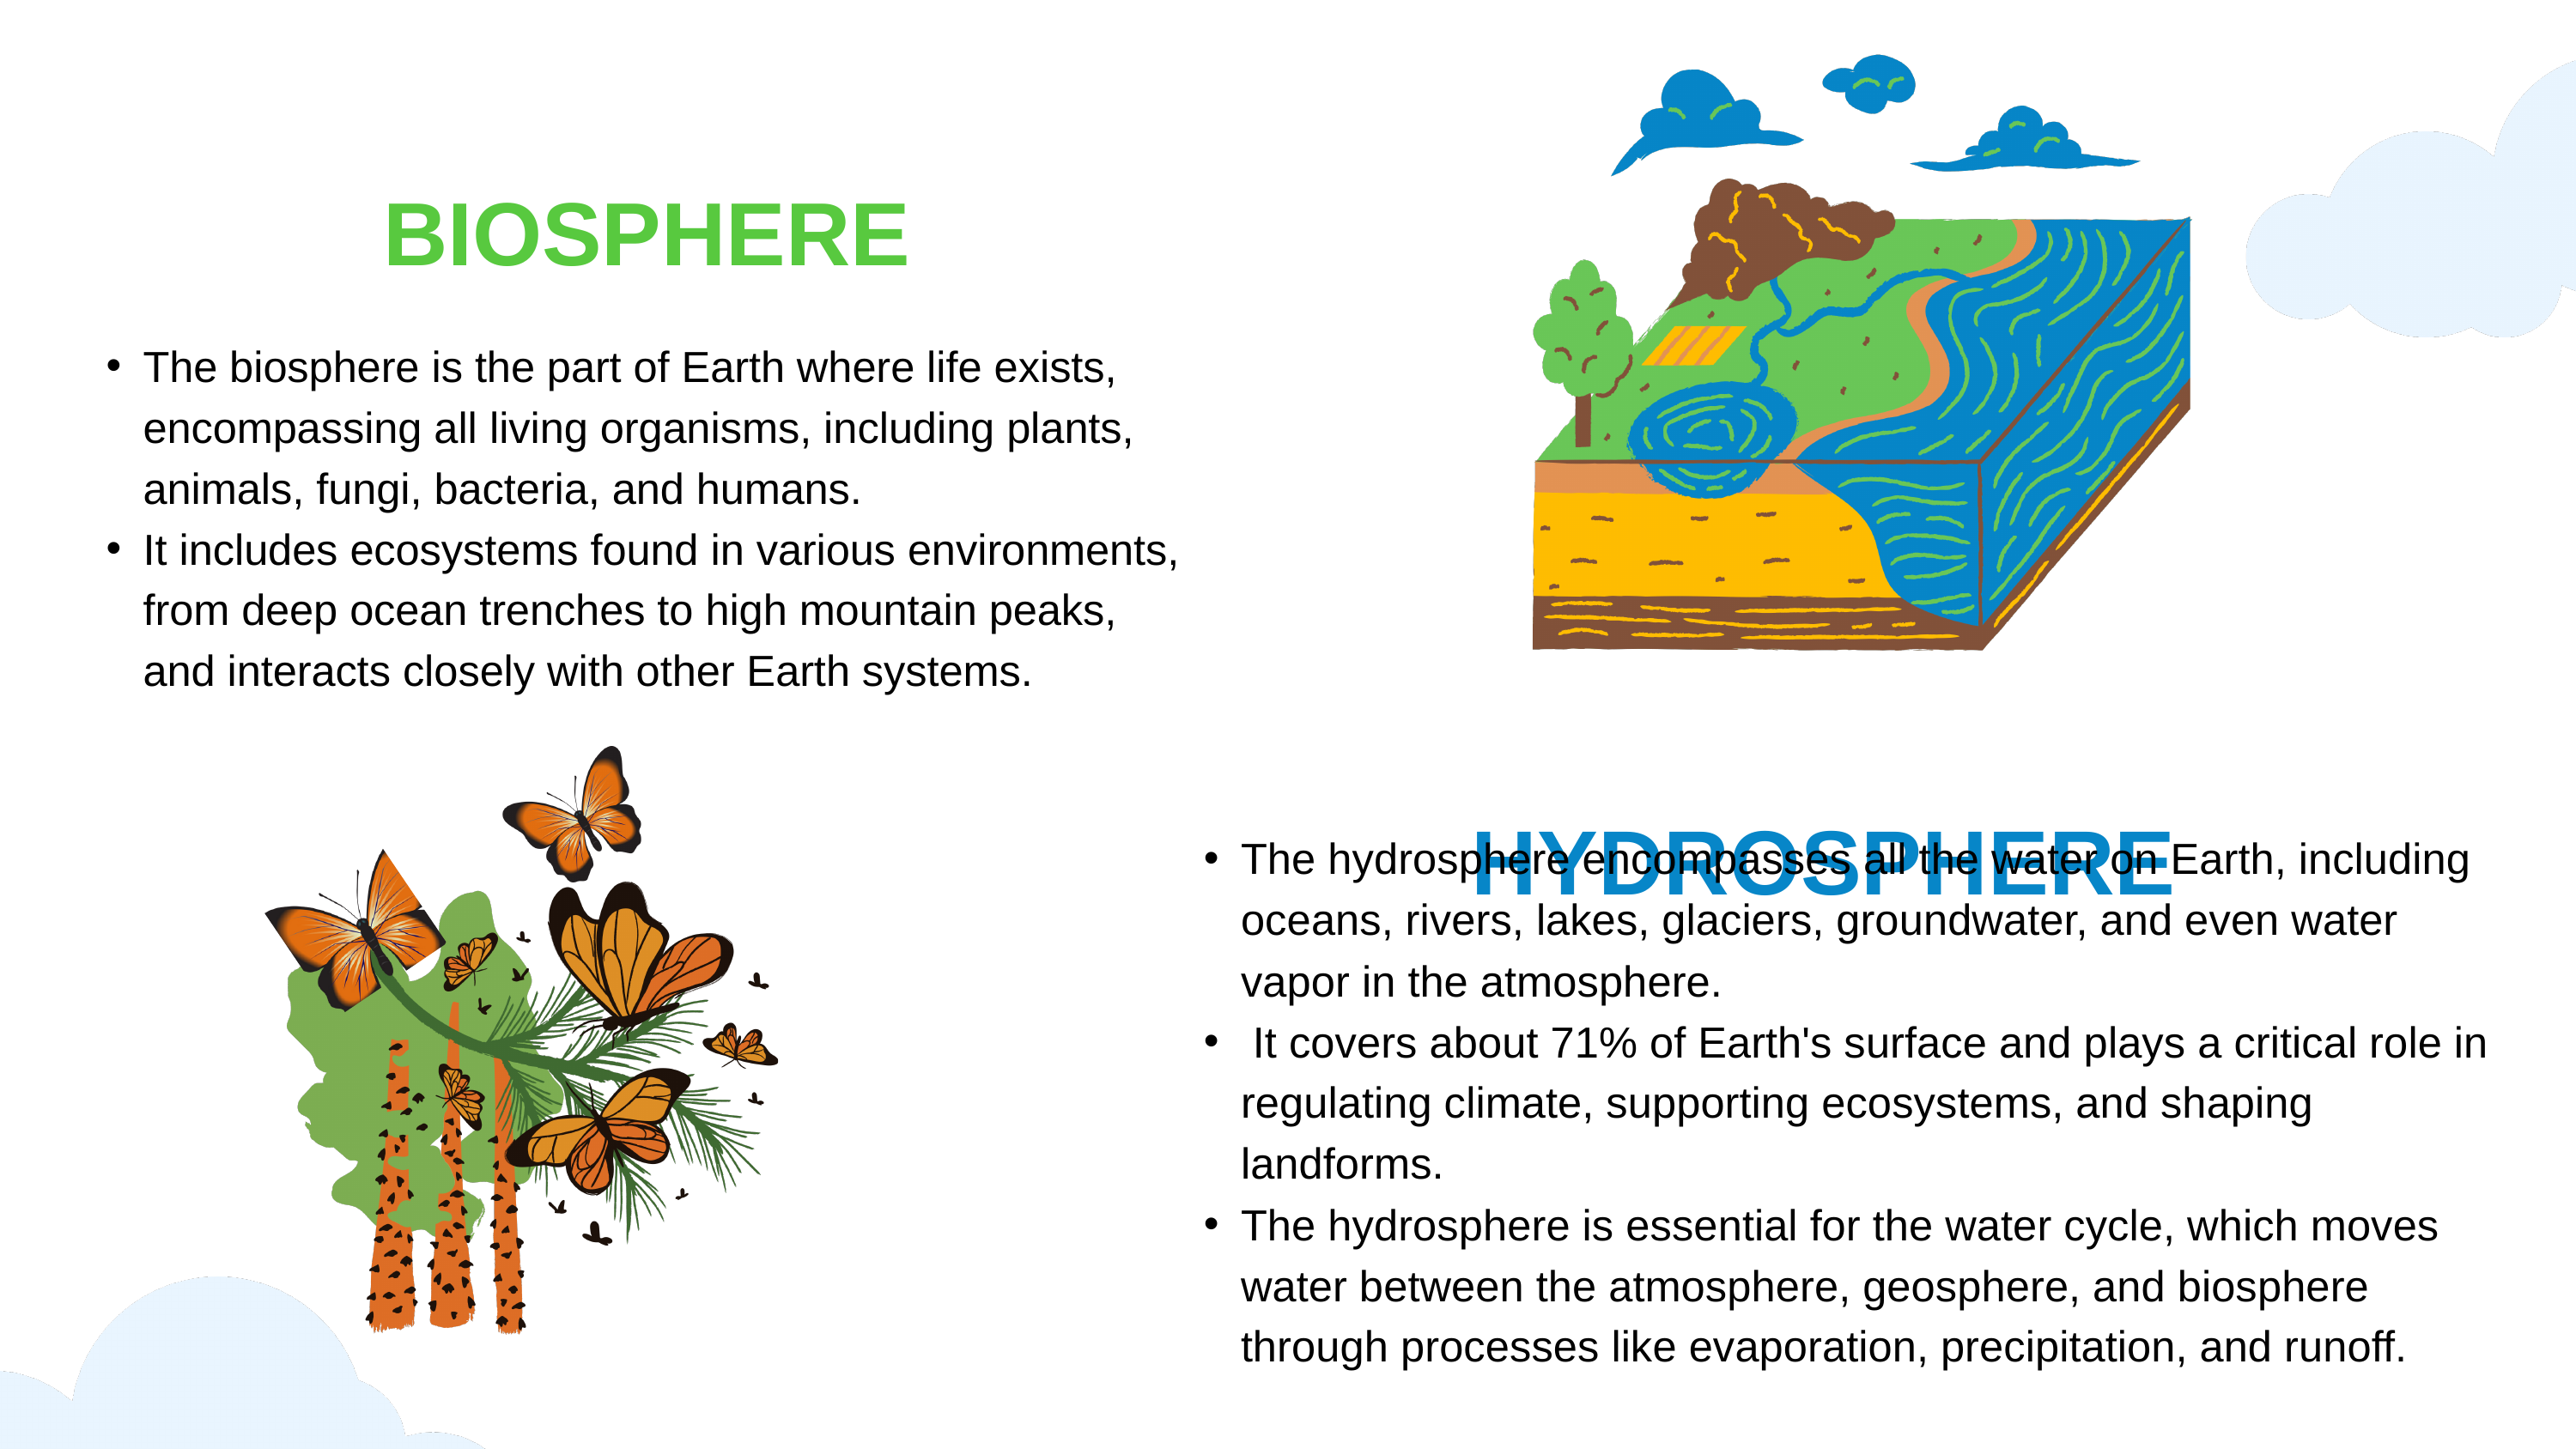

BIOSPHERE
The biosphere is the part of Earth where life exists, encompassing all living organisms, including plants, animals, fungi, bacteria, and humans.
It includes ecosystems found in various environments, from deep ocean trenches to high mountain peaks, and interacts closely with other Earth systems.
    HYDROSPHERE

The hydrosphere encompasses all the water on Earth, including oceans, rivers, lakes, glaciers, groundwater, and even water vapor in the atmosphere.
 It covers about 71% of Earth's surface and plays a critical role in regulating climate, supporting ecosystems, and shaping landforms.
The hydrosphere is essential for the water cycle, which moves water between the atmosphere, geosphere, and biosphere through processes like evaporation, precipitation, and runoff.